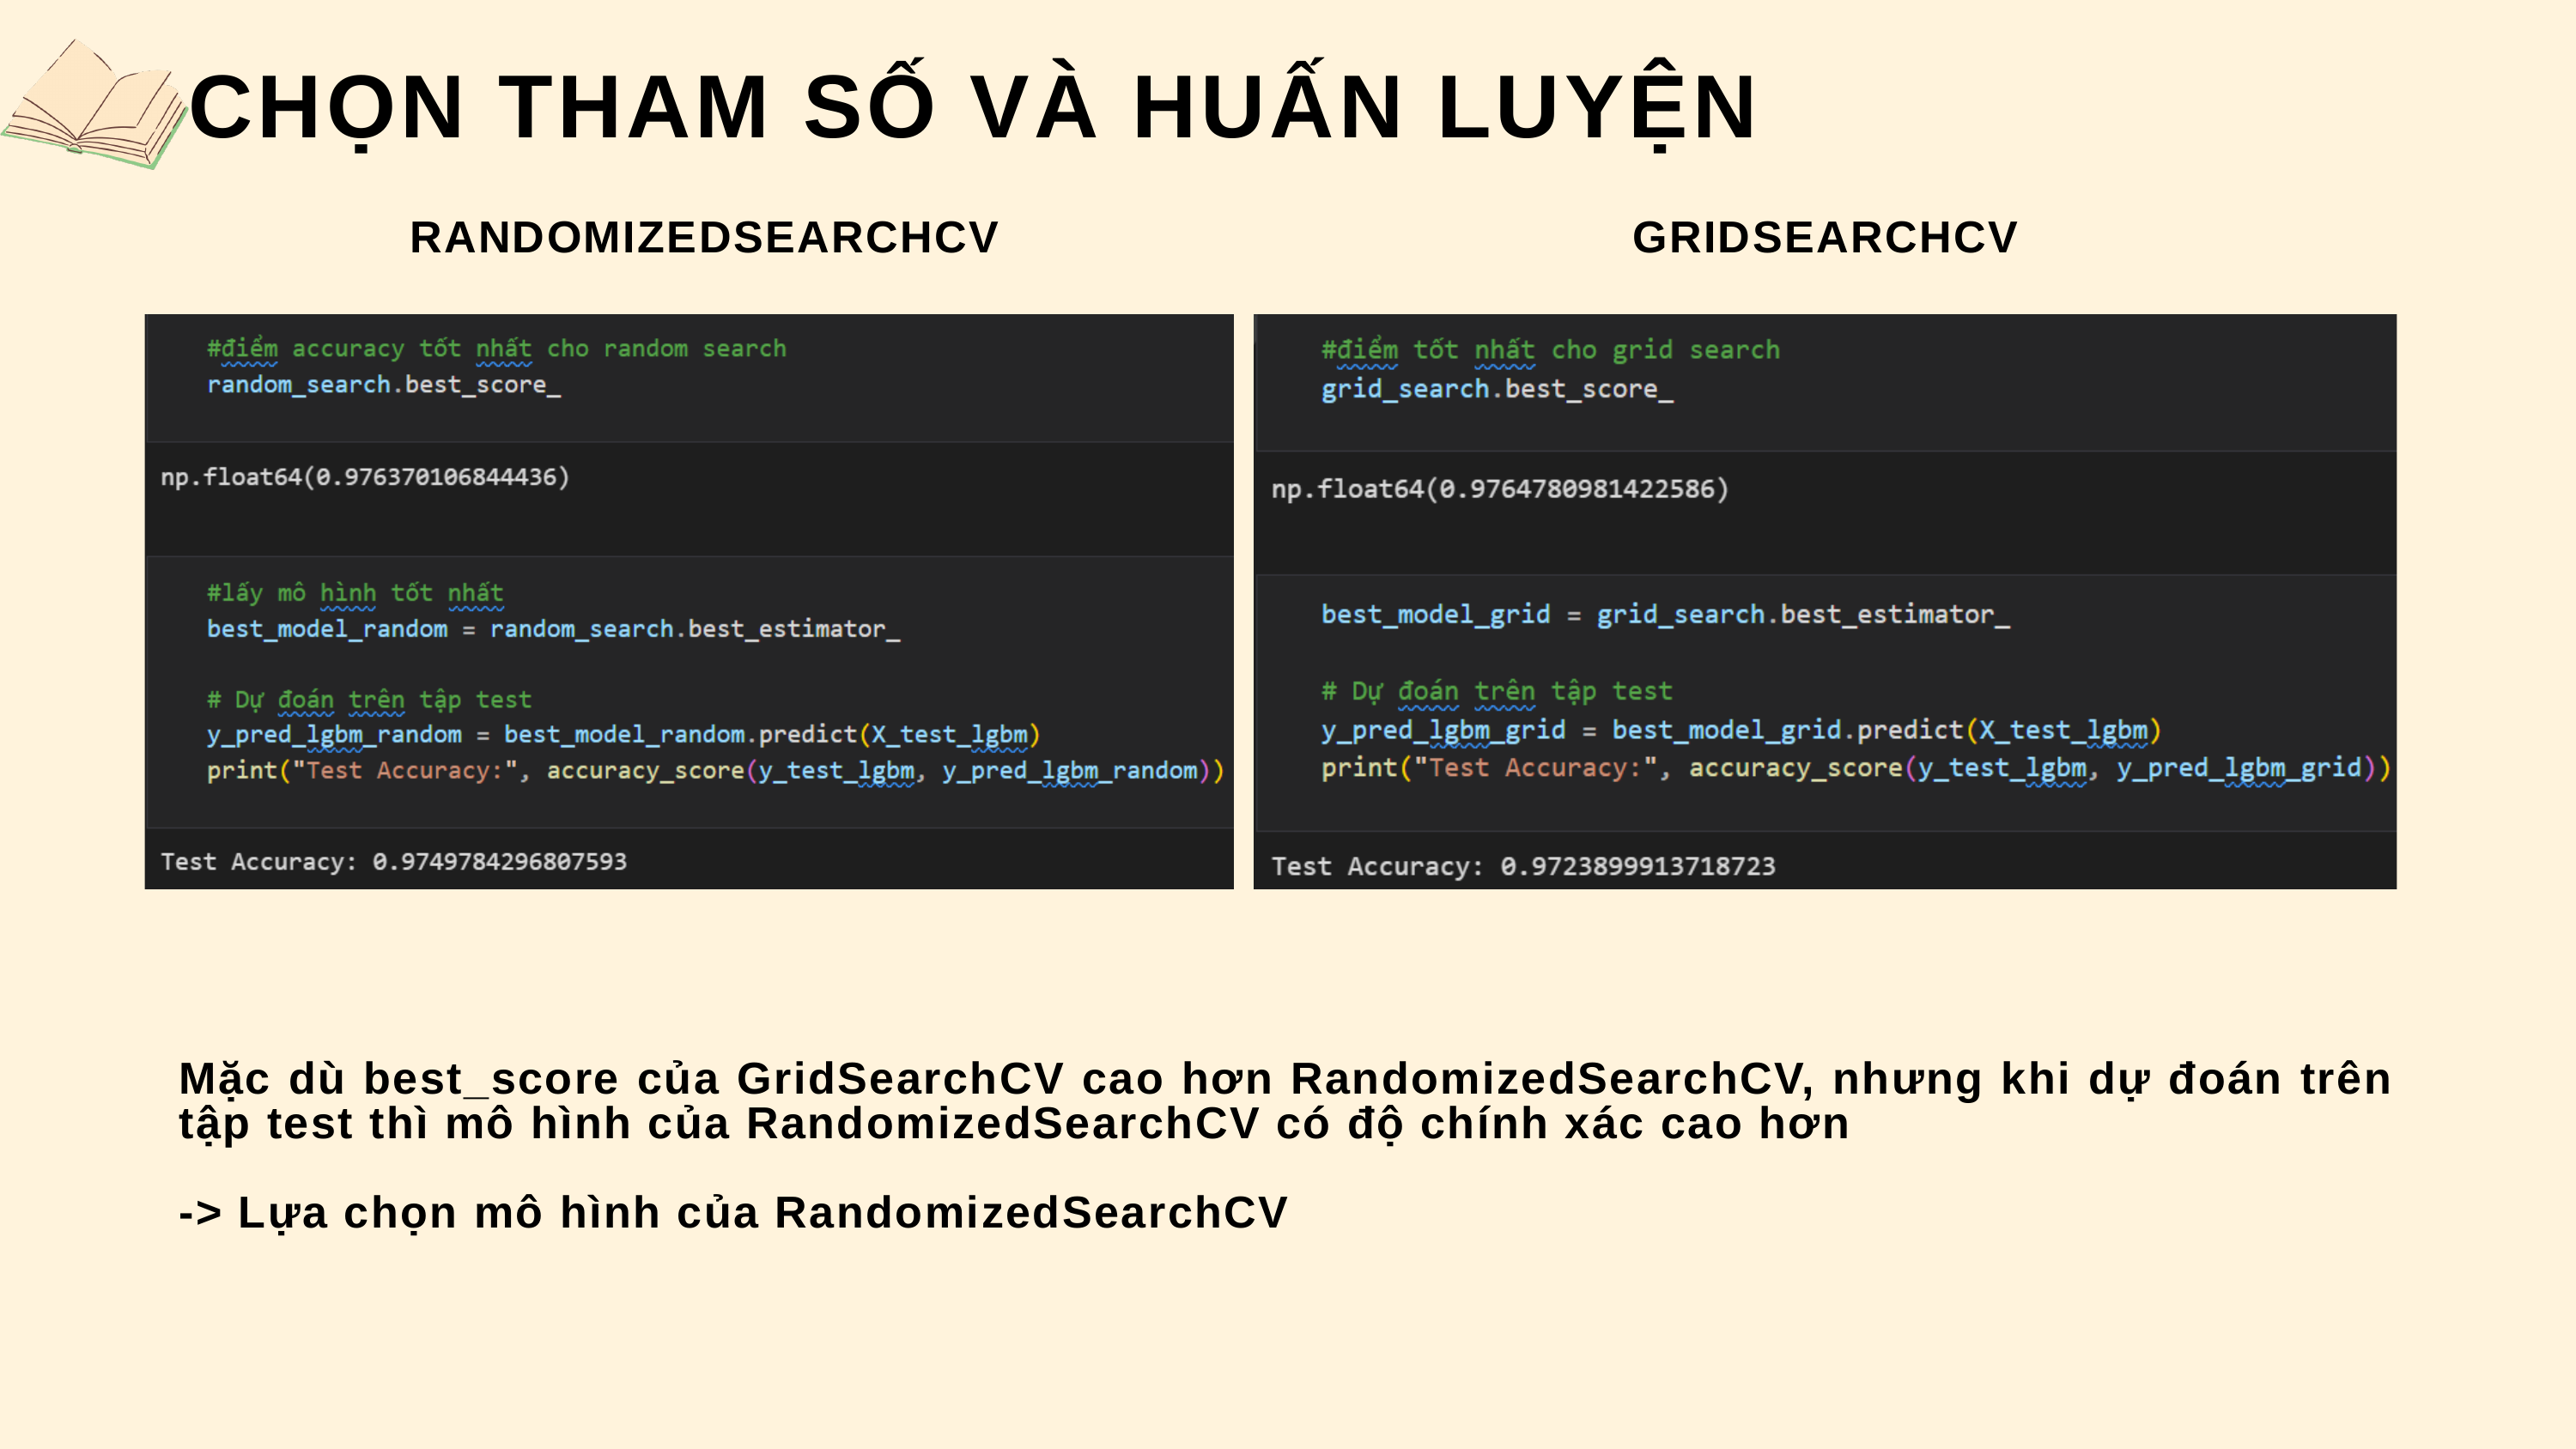

CHỌN THAM SỐ VÀ HUẤN LUYỆN
RANDOMIZEDSEARCHCV
GRIDSEARCHCV

Mặc dù best_score của GridSearchCV cao hơn RandomizedSearchCV, nhưng khi dự đoán trên tập test thì mô hình của RandomizedSearchCV có độ chính xác cao hơn

-> Lựa chọn mô hình của RandomizedSearchCV